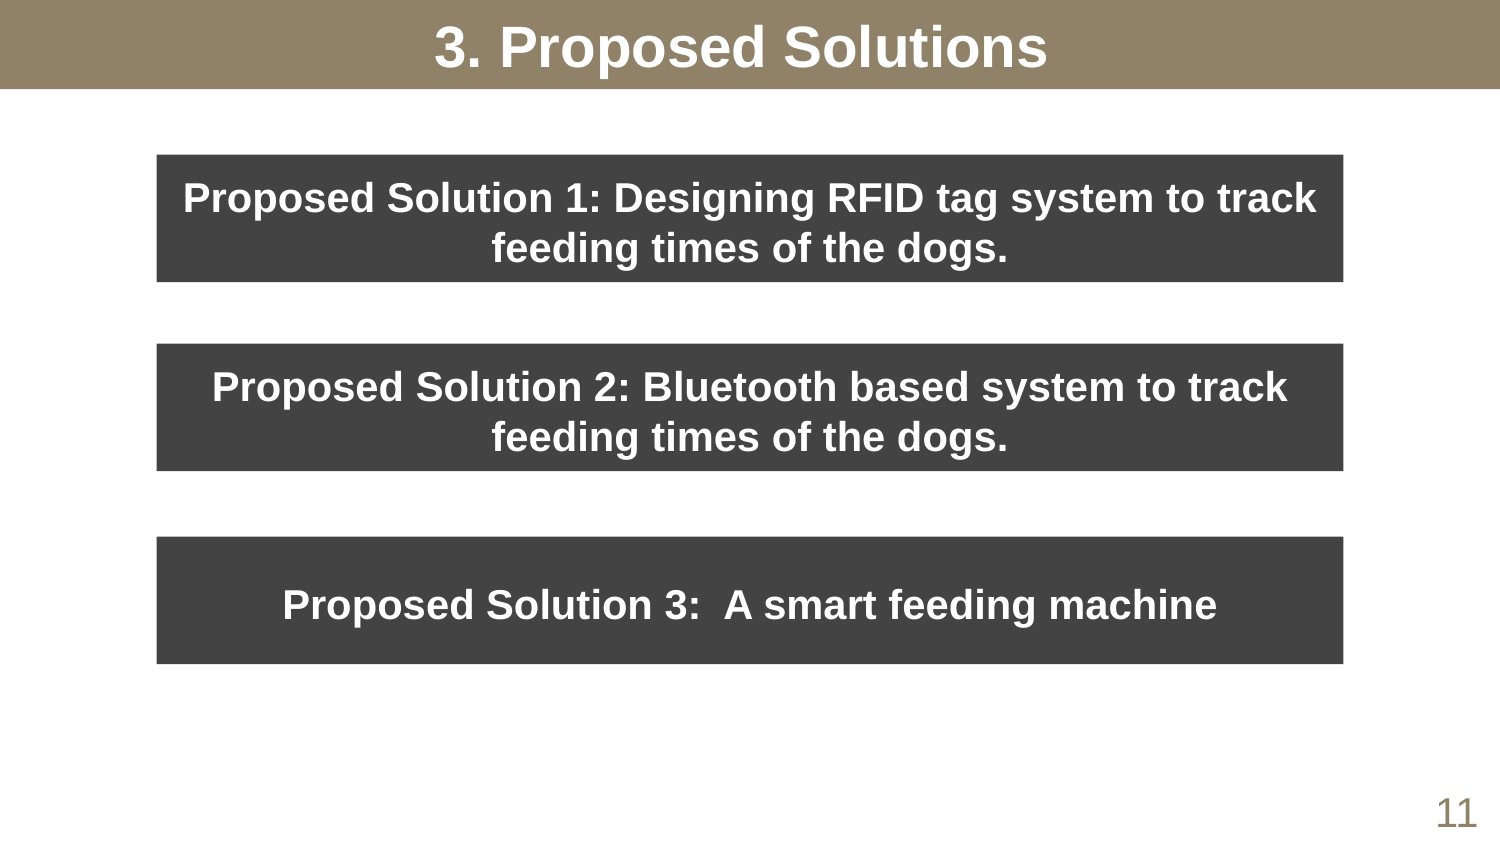

# 3. Proposed Solutions

Proposed Solution 1: Designing RFID tag system to track feeding times of the dogs.

Proposed Solution 2: Bluetooth based system to track feeding times of the dogs.

Proposed Solution 3:  A smart feeding machine
11